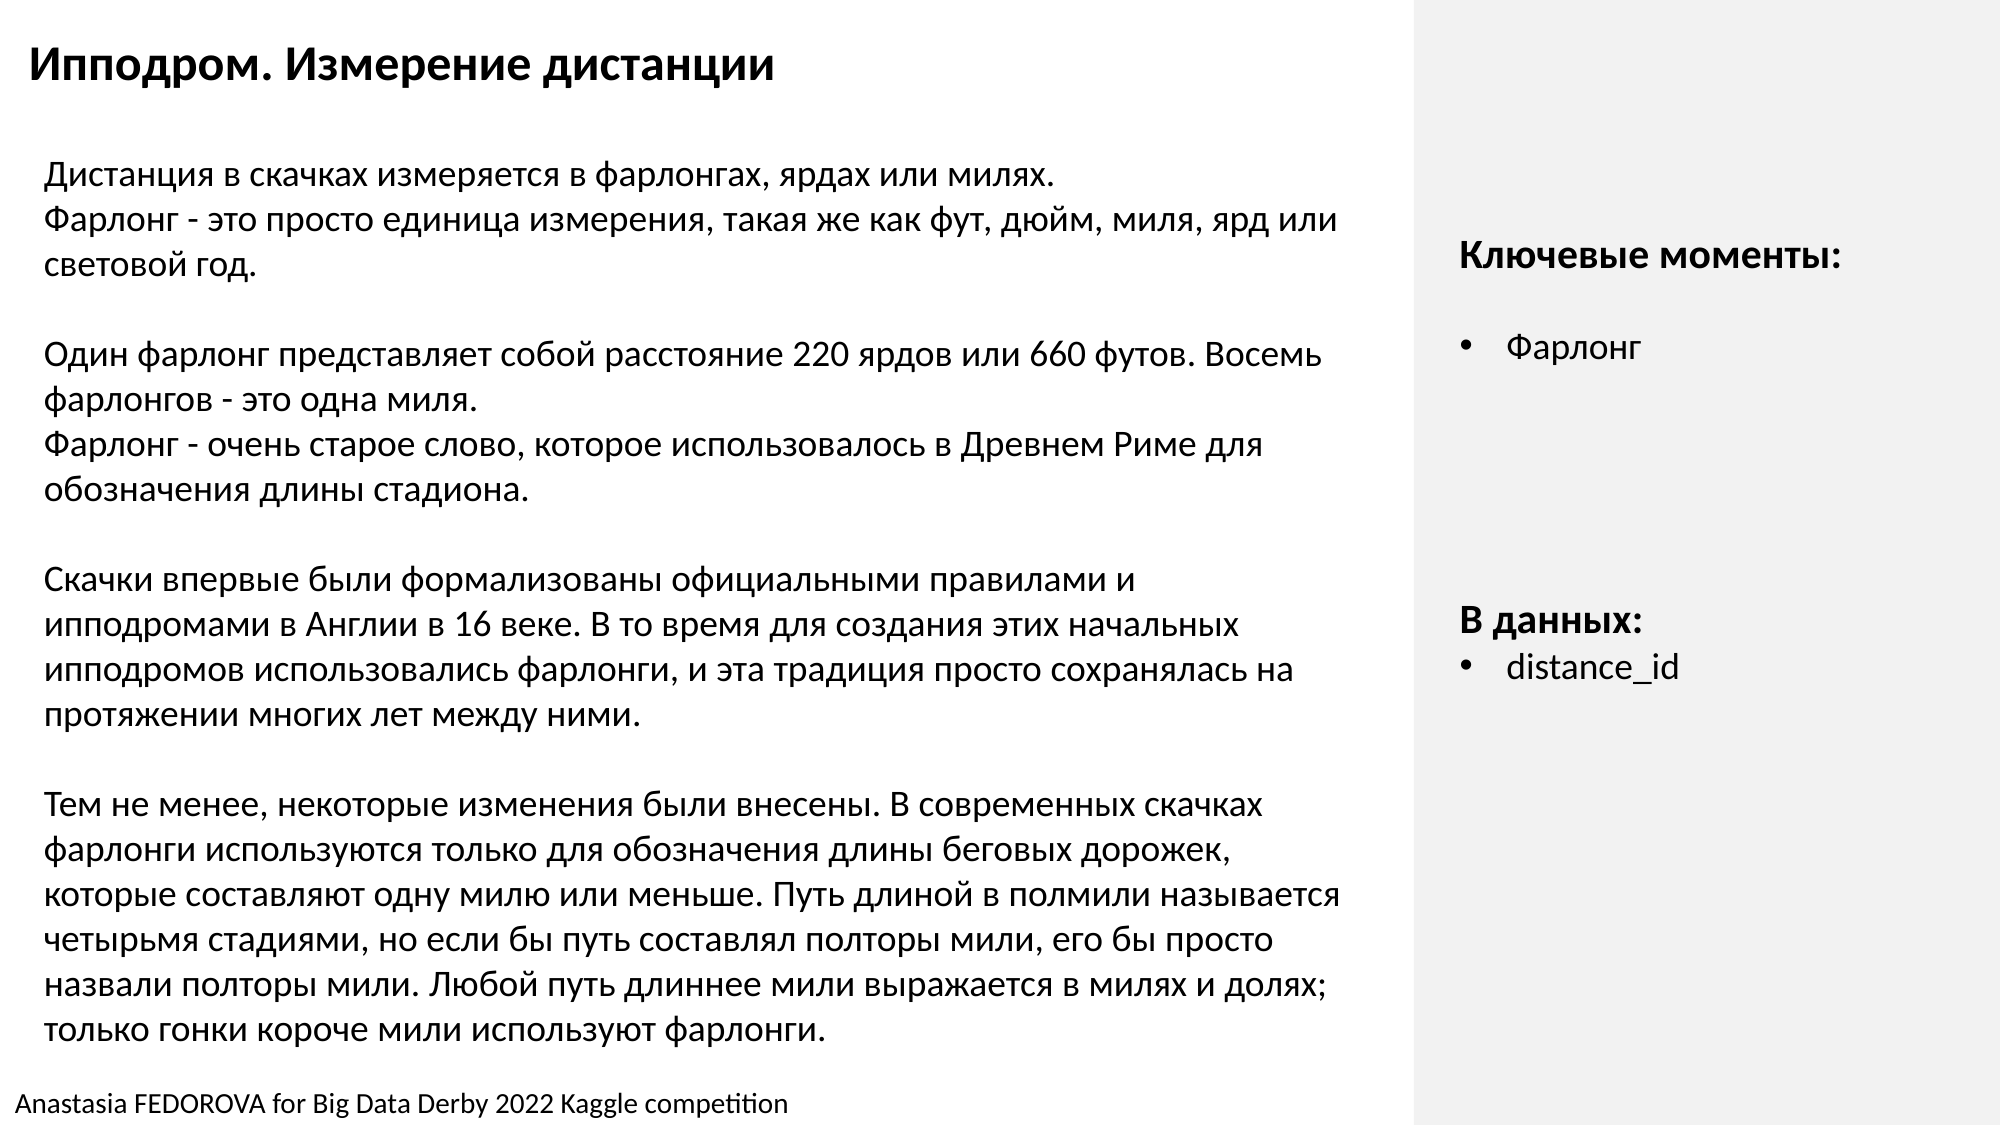

Ипподром. Измерение дистанции
Дистанция в скачках измеряется в фарлонгах, ярдах или милях.
Фарлонг - это просто единица измерения, такая же как фут, дюйм, миля, ярд или световой год.

Один фарлонг представляет собой расстояние 220 ярдов или 660 футов. Восемь фарлонгов - это одна миля.
Фарлонг - очень старое слово, которое использовалось в Древнем Риме для обозначения длины стадиона.

Скачки впервые были формализованы официальными правилами и ипподромами в Англии в 16 веке. В то время для создания этих начальных ипподромов использовались фарлонги, и эта традиция просто сохранялась на протяжении многих лет между ними.

Тем не менее, некоторые изменения были внесены. В современных скачках фарлонги используются только для обозначения длины беговых дорожек, которые составляют одну милю или меньше. Путь длиной в полмили называется четырьмя стадиями, но если бы путь составлял полторы мили, его бы просто назвали полторы мили. Любой путь длиннее мили выражается в милях и долях; только гонки короче мили используют фарлонги.
Ключевые моменты:

Фарлонг

В данных:
distance_id